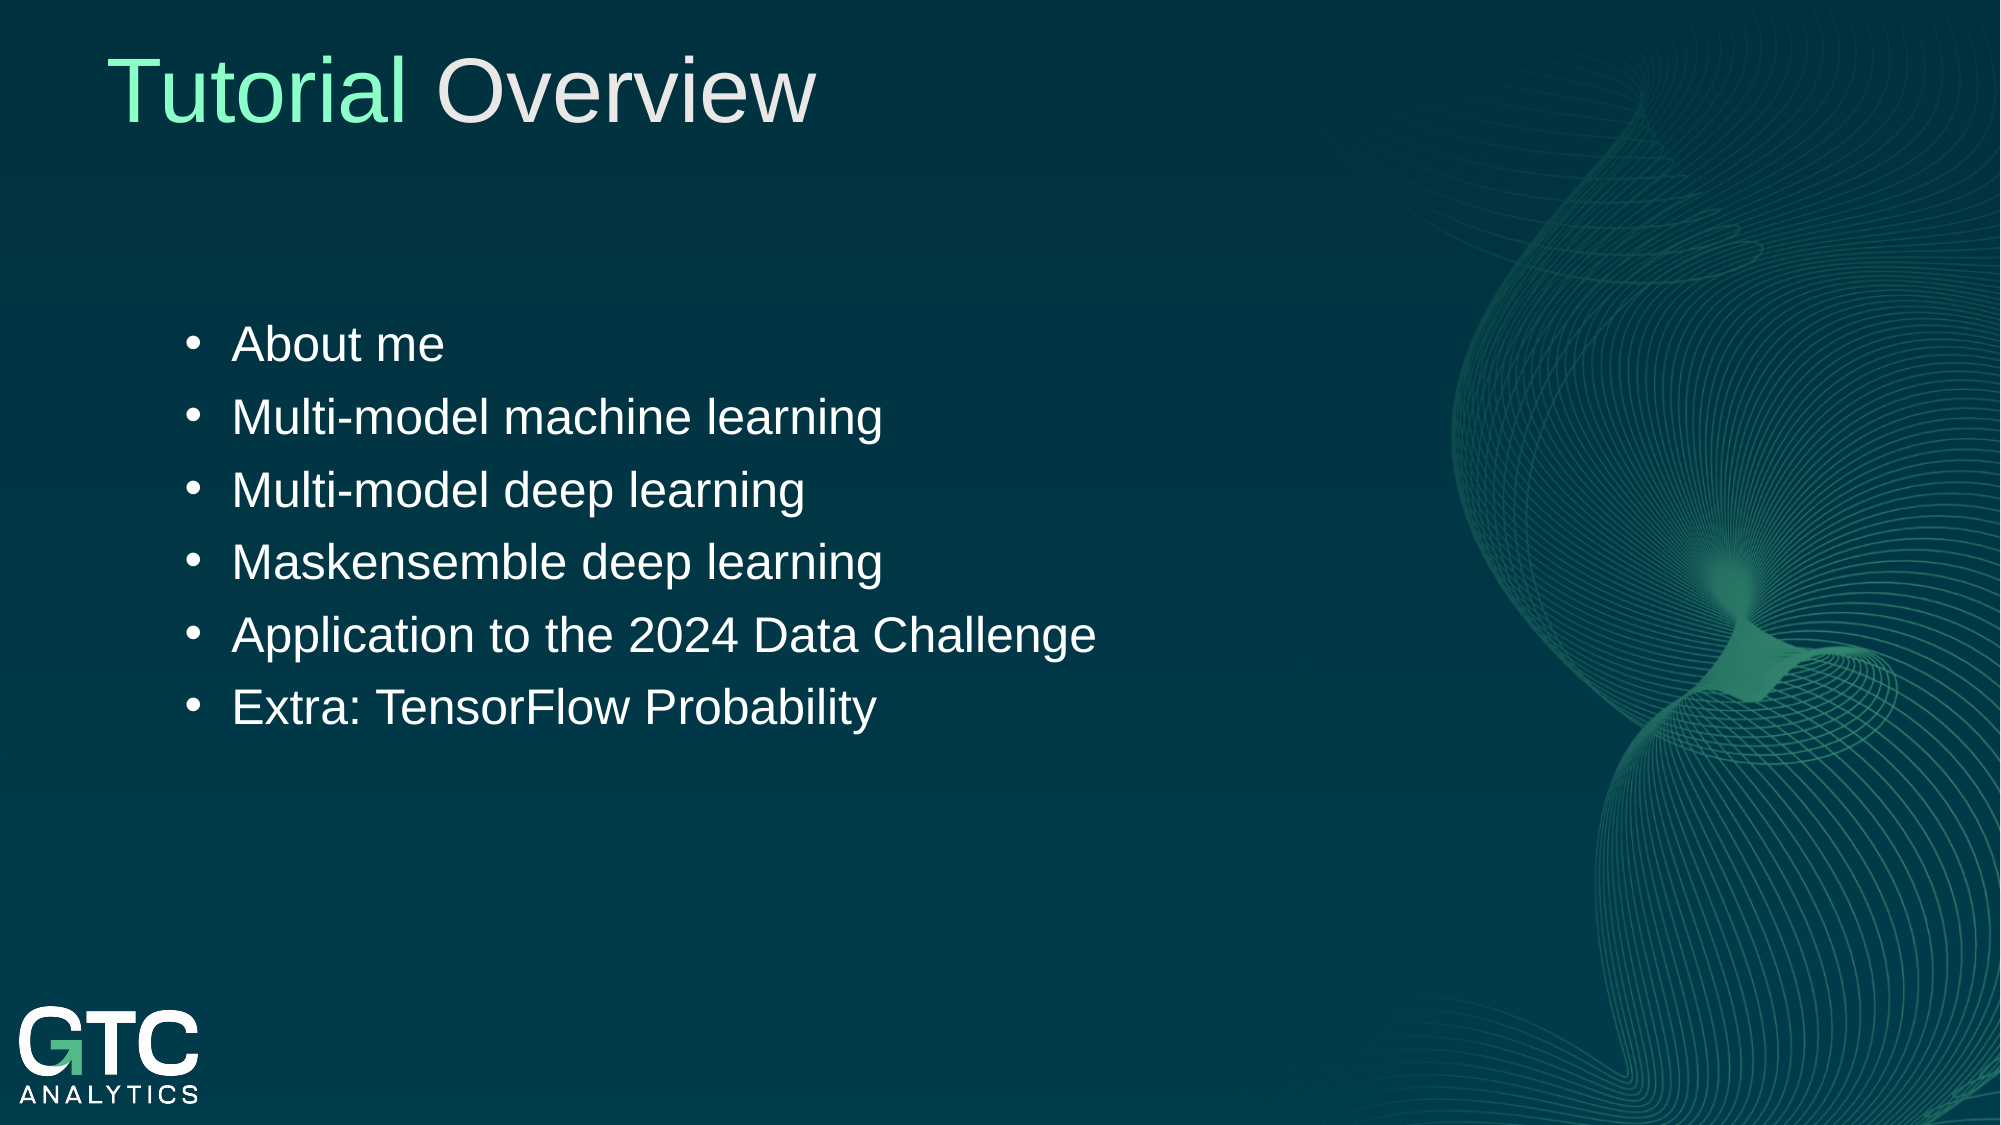

Tutorial Overview
About me
Multi-model machine learning
Multi-model deep learning
Maskensemble deep learning
Application to the 2024 Data Challenge
Extra: TensorFlow Probability